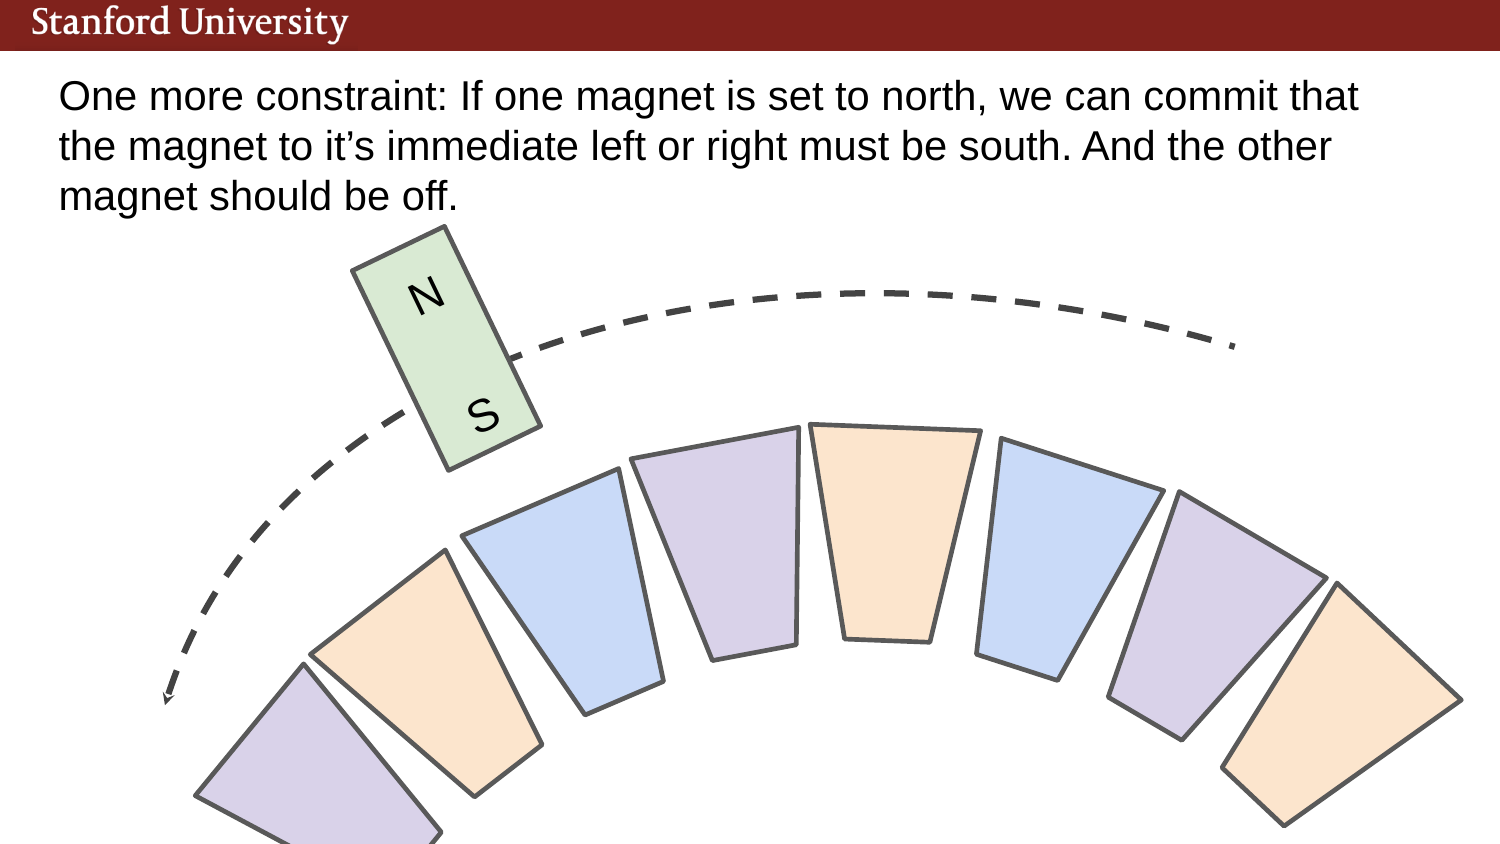

One more constraint: If one magnet is set to north, we can commit that the magnet to it’s immediate left or right must be south. And the other magnet should be off.

N
S